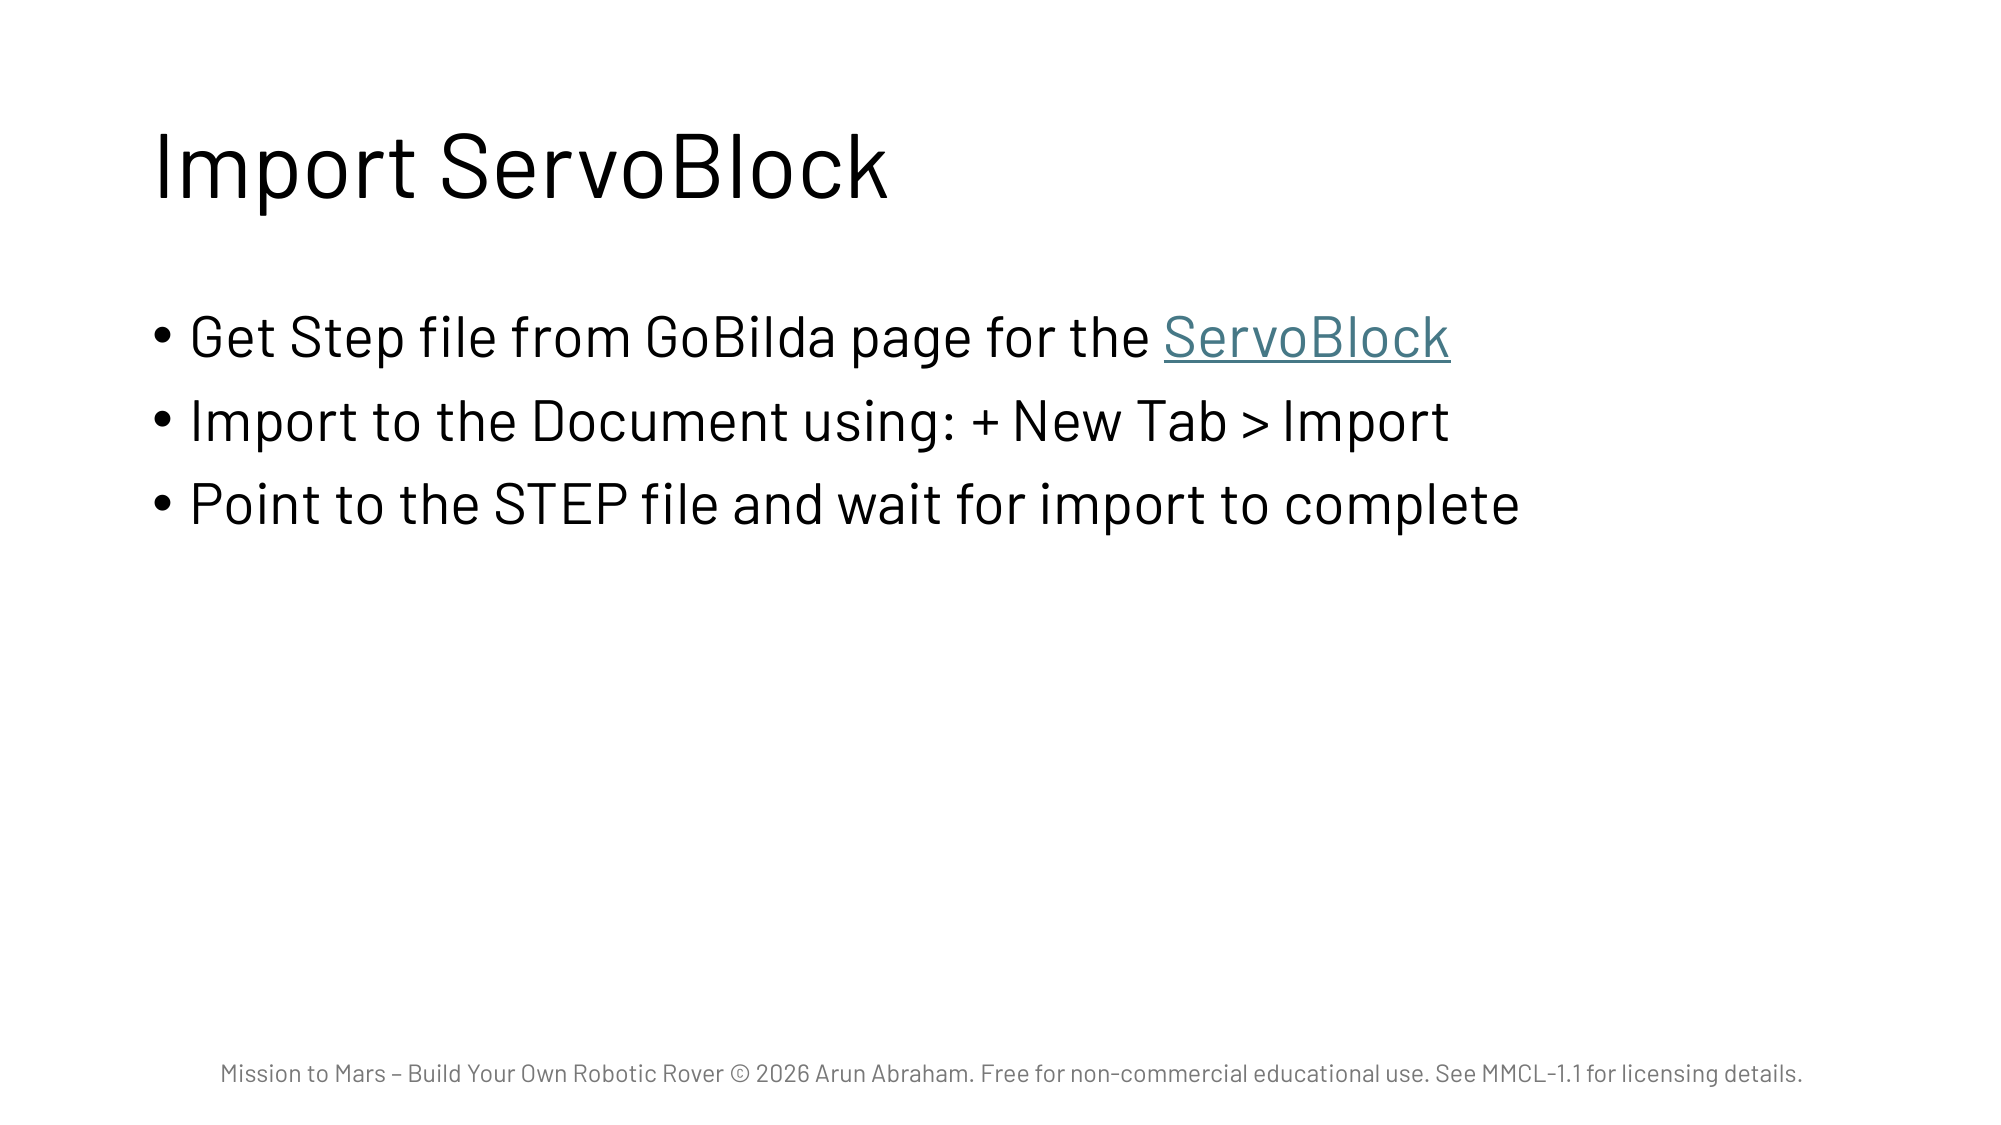

# Import ServoBlock
Get Step file from GoBilda page for the ServoBlock
Import to the Document using: + New Tab > Import
Point to the STEP file and wait for import to complete

Mission to Mars – Build Your Own Robotic Rover © 2026 Arun Abraham. Free for non-commercial educational use. See MMCL-1.1 for licensing details.